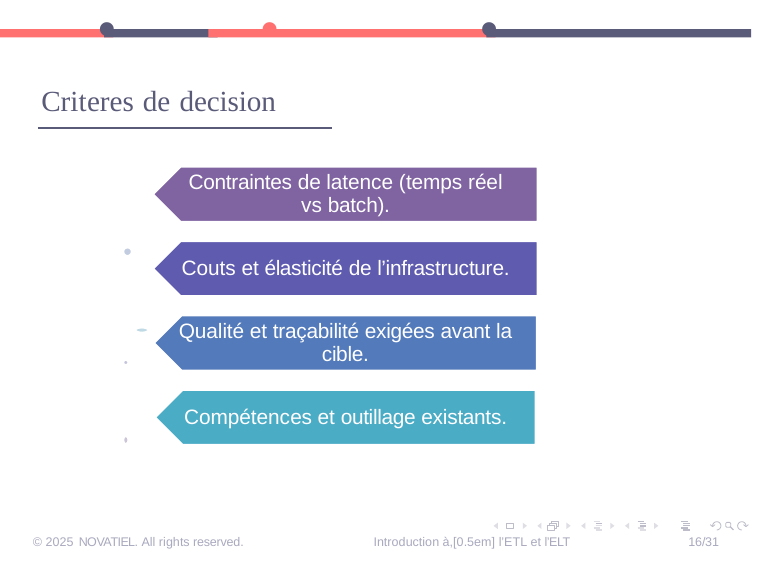

•	•
Criteres de decision
•

Contraintes de latence (temps réel vs batch).
Couts et élasticité de l’infrastructure.
Qualité et traçabilité exigées avant la cible.
Compétences et outillage existants.
© 2025 NOVATIEL. All rights reserved.
Introduction à,[0.5em] l’ETL et l’ELT
16/31